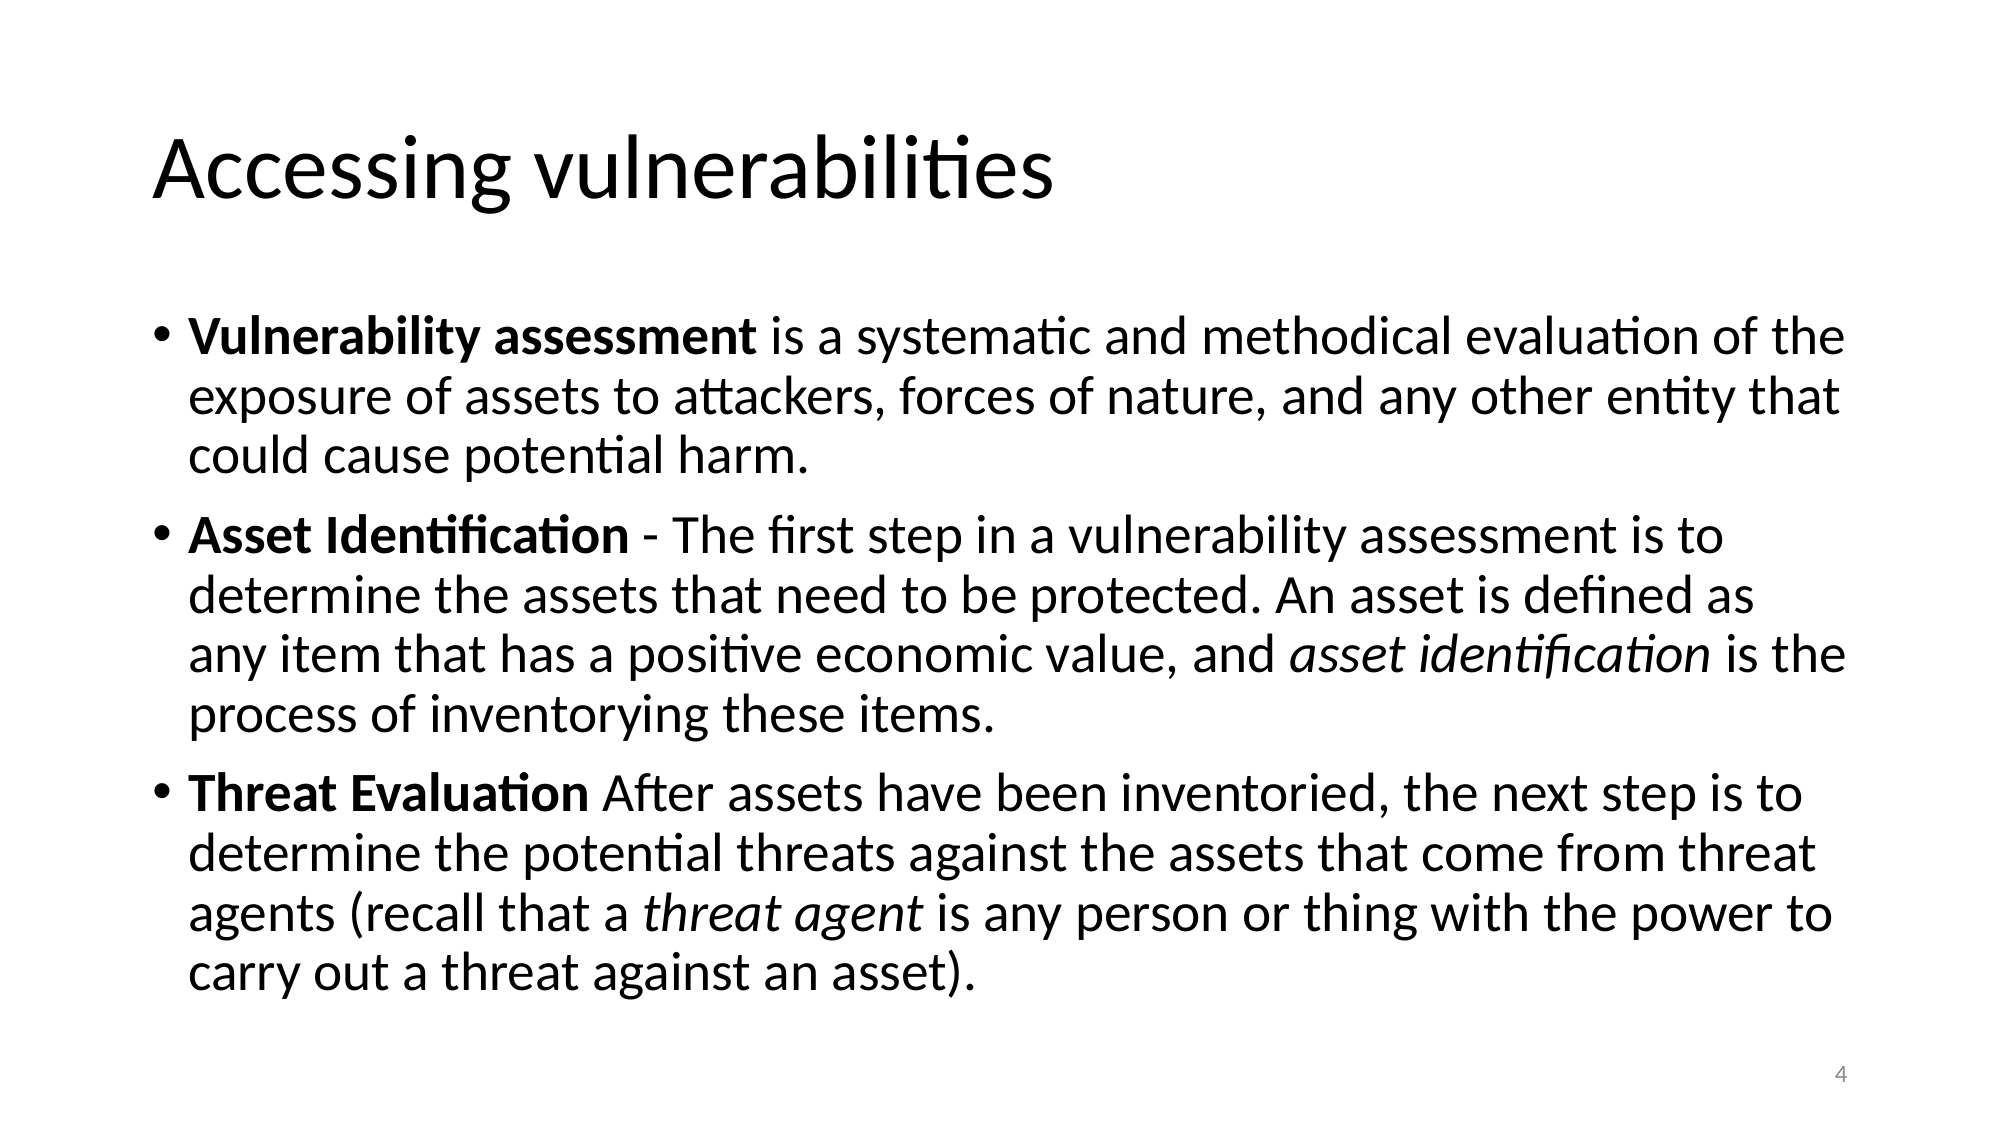

# Accessing vulnerabilities
Vulnerability assessment is a systematic and methodical evaluation of the exposure of assets to attackers, forces of nature, and any other entity that could cause potential harm.
Asset Identification - The first step in a vulnerability assessment is to determine the assets that need to be protected. An asset is defined as any item that has a positive economic value, and asset identification is the process of inventorying these items.
Threat Evaluation After assets have been inventoried, the next step is to determine the potential threats against the assets that come from threat agents (recall that a threat agent is any person or thing with the power to carry out a threat against an asset).

4